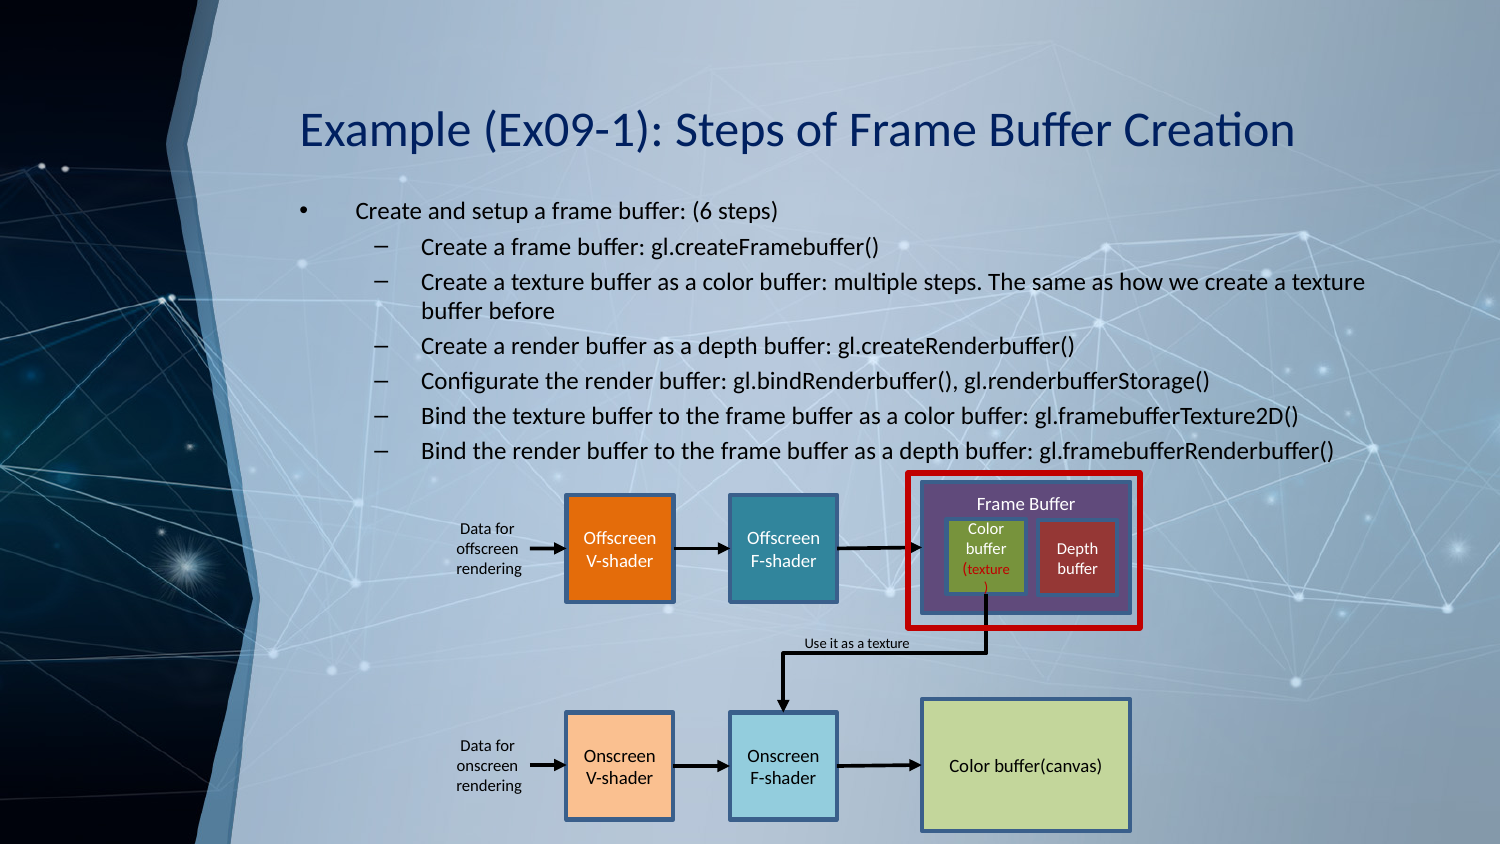

# Example (Ex09-1): Steps of Frame Buffer Creation
Create and setup a frame buffer: (6 steps)
Create a frame buffer: gl.createFramebuffer()
Create a texture buffer as a color buffer: multiple steps. The same as how we create a texture buffer before
Create a render buffer as a depth buffer: gl.createRenderbuffer()
Configurate the render buffer: gl.bindRenderbuffer(), gl.renderbufferStorage()
Bind the texture buffer to the frame buffer as a color buffer: gl.framebufferTexture2D()
Bind the render buffer to the frame buffer as a depth buffer: gl.framebufferRenderbuffer()

Frame Buffer

Offscreen
V-shader
Offscreen
F-shader
Data for
offscreen
rendering
Color buffer (texture)
Depth buffer
Use it as a texture
Color buffer(canvas)
Onscreen
V-shader
Onscreen
F-shader
Data for
onscreen
rendering